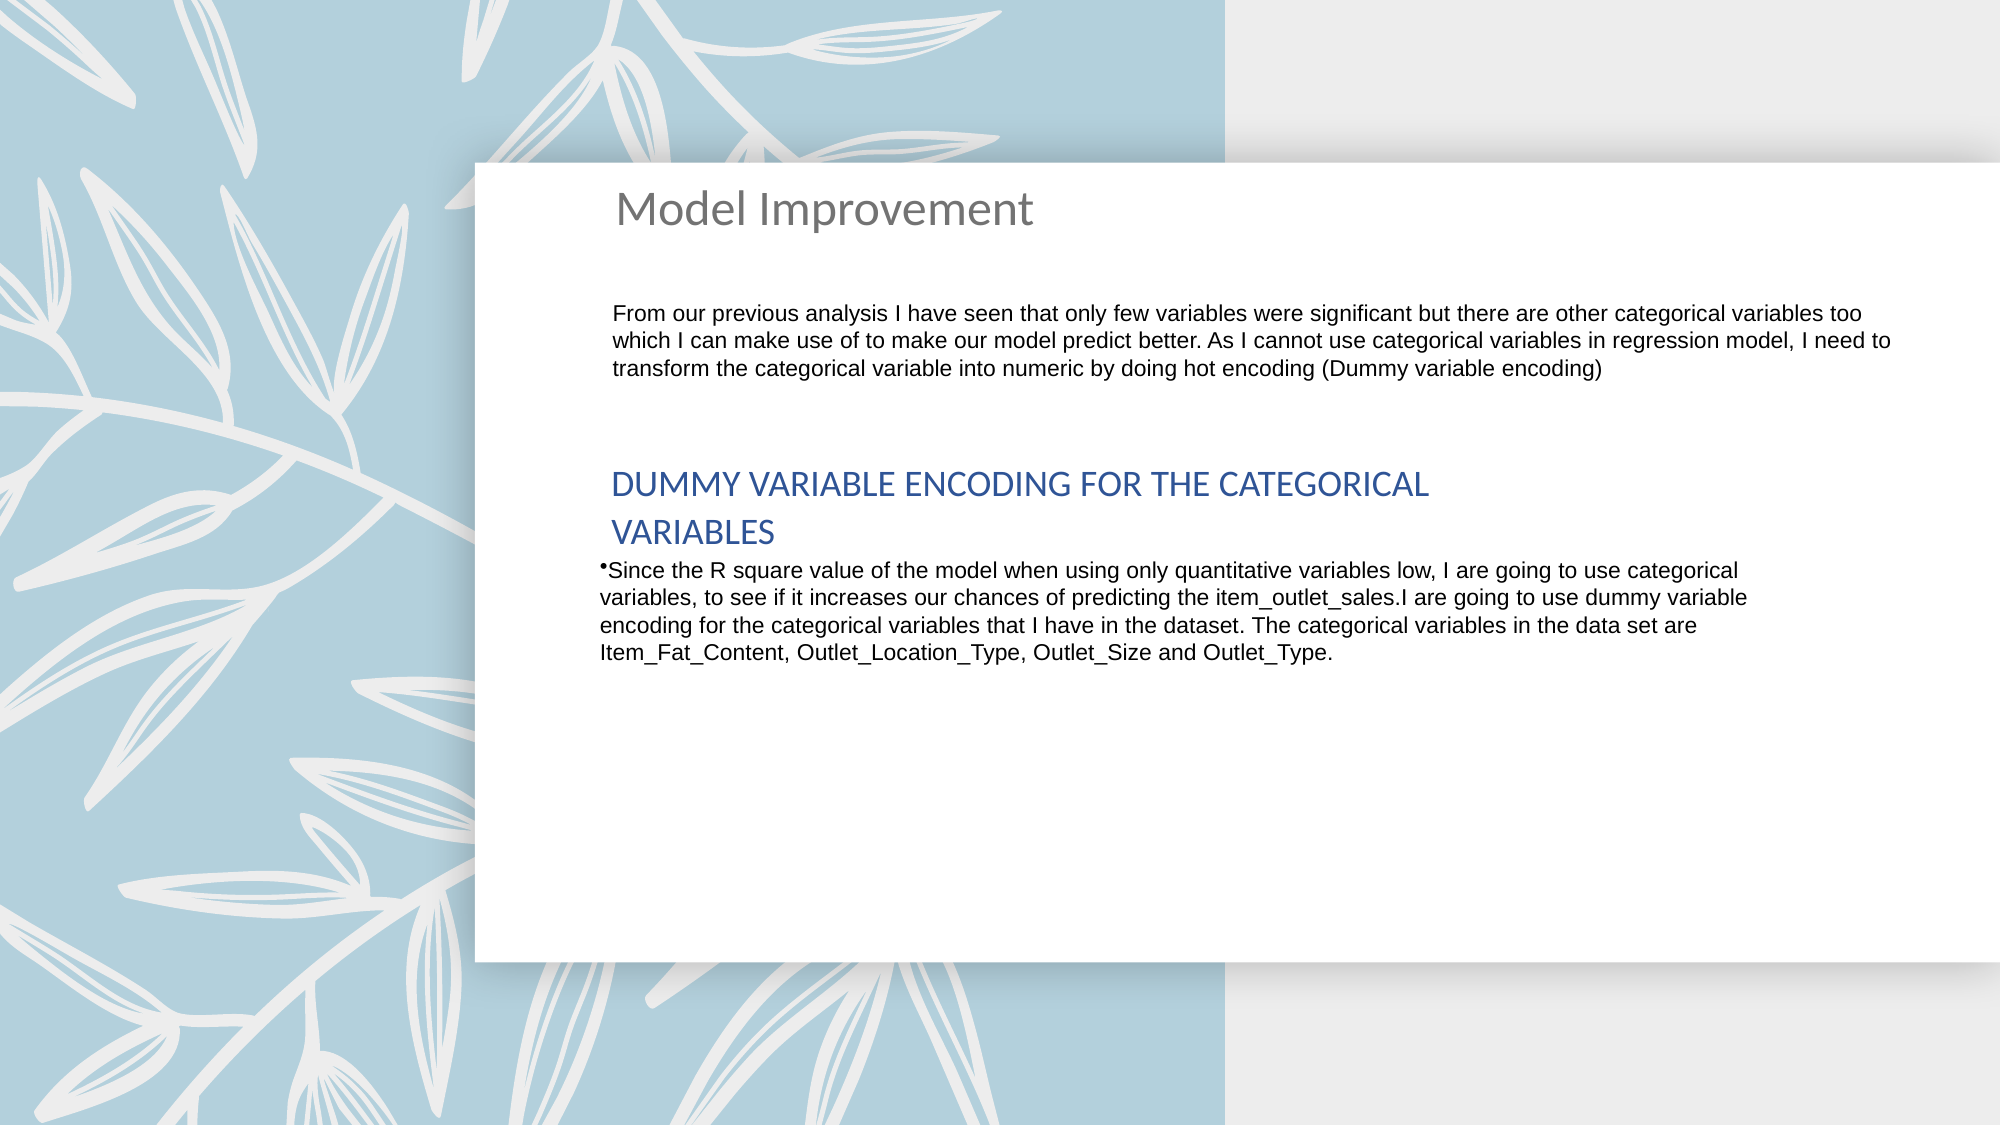

Model Improvement
From our previous analysis I have seen that only few variables were significant but there are other categorical variables too which I can make use of to make our model predict better. As I cannot use categorical variables in regression model, I need to transform the categorical variable into numeric by doing hot encoding (Dummy variable encoding)
DUMMY VARIABLE ENCODING FOR THE CATEGORICAL VARIABLES
Since the R square value of the model when using only quantitative variables low, I are going to use categorical variables, to see if it increases our chances of predicting the item_outlet_sales.I are going to use dummy variable encoding for the categorical variables that I have in the dataset. The categorical variables in the data set are Item_Fat_Content, Outlet_Location_Type, Outlet_Size and Outlet_Type.